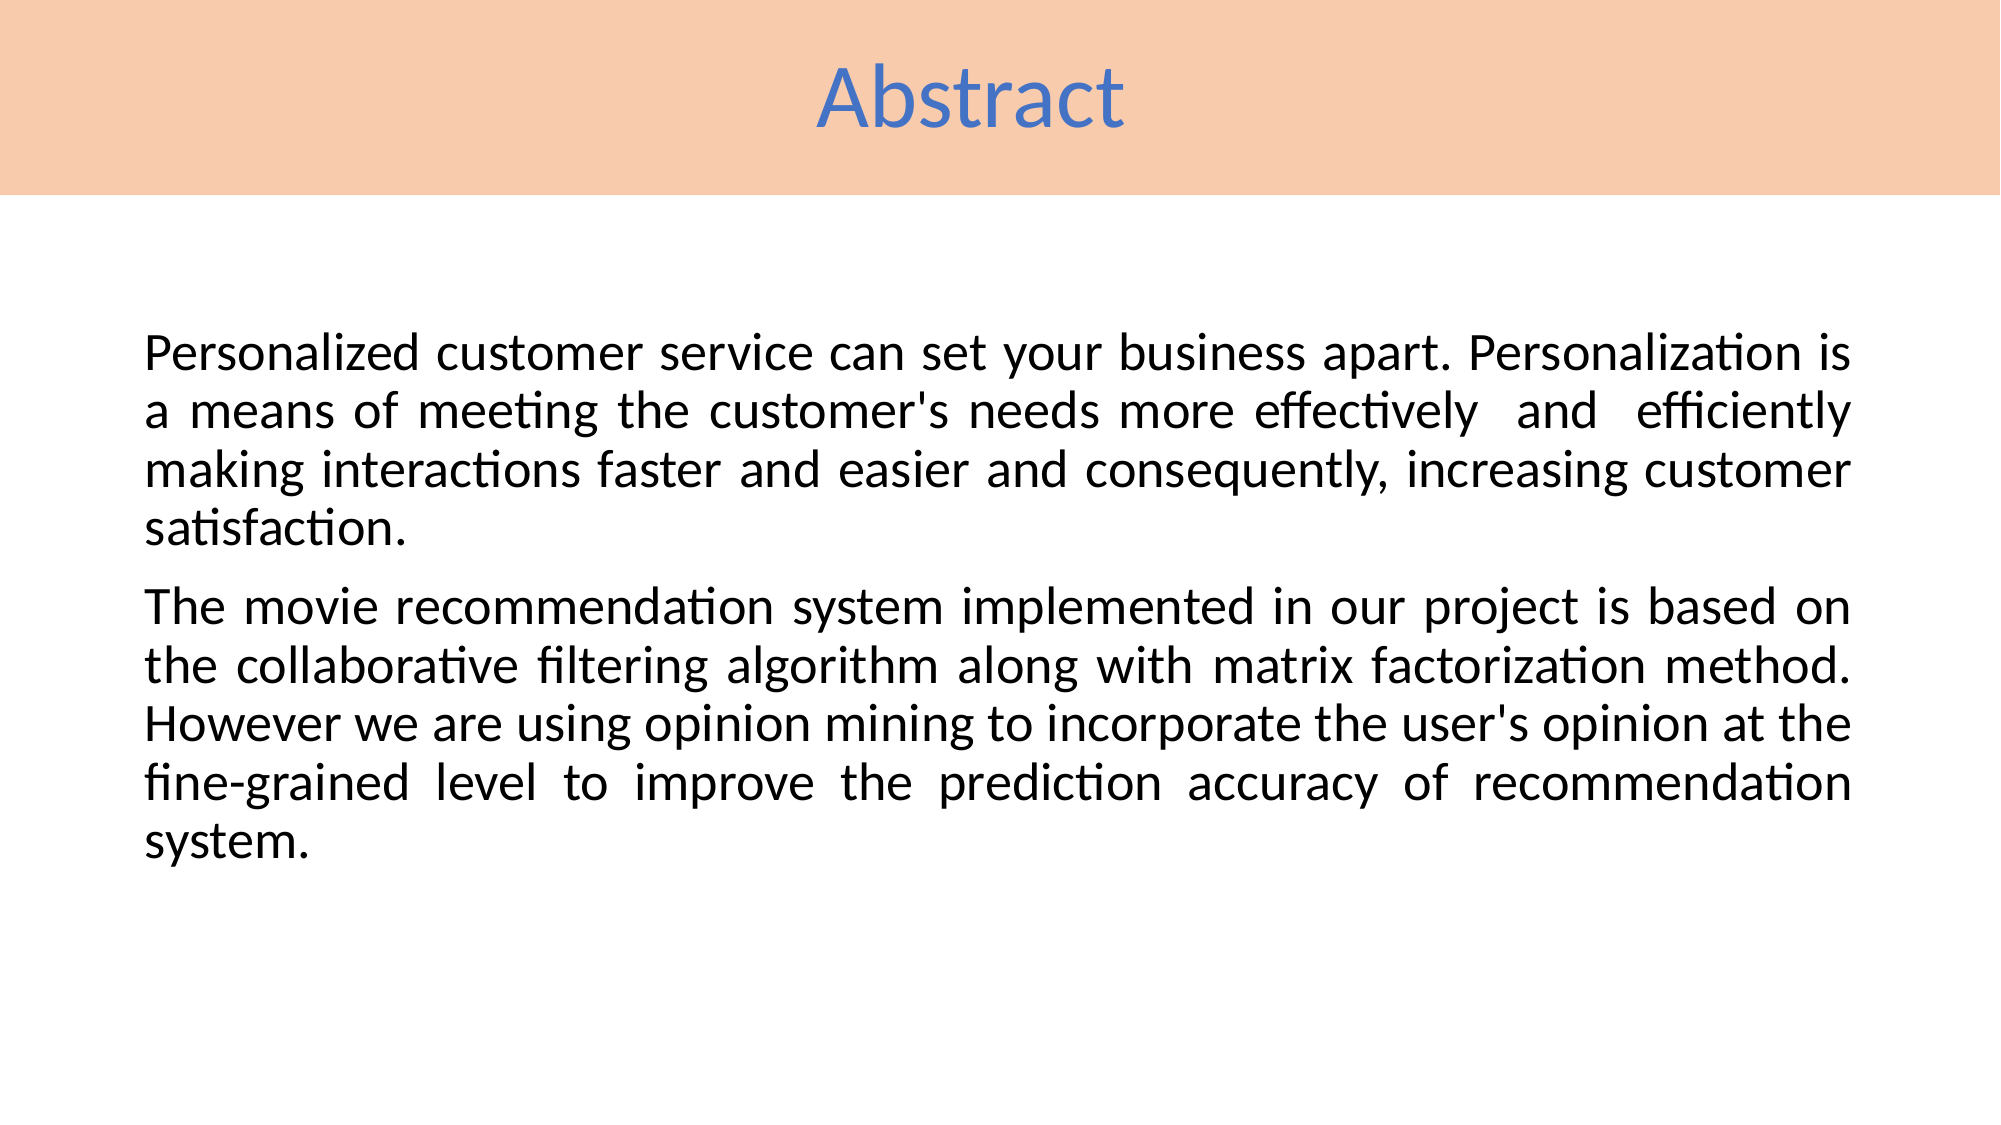

# Abstract
Personalized customer service can set your business apart. Personalization is a means of meeting the customer's needs more effectively  and  efficiently making interactions faster and easier and consequently, increasing customer satisfaction.
The movie recommendation system implemented in our project is based on the collaborative filtering algorithm along with matrix factorization method. However we are using opinion mining to incorporate the user's opinion at the fine-grained level to improve the prediction accuracy of recommendation system.